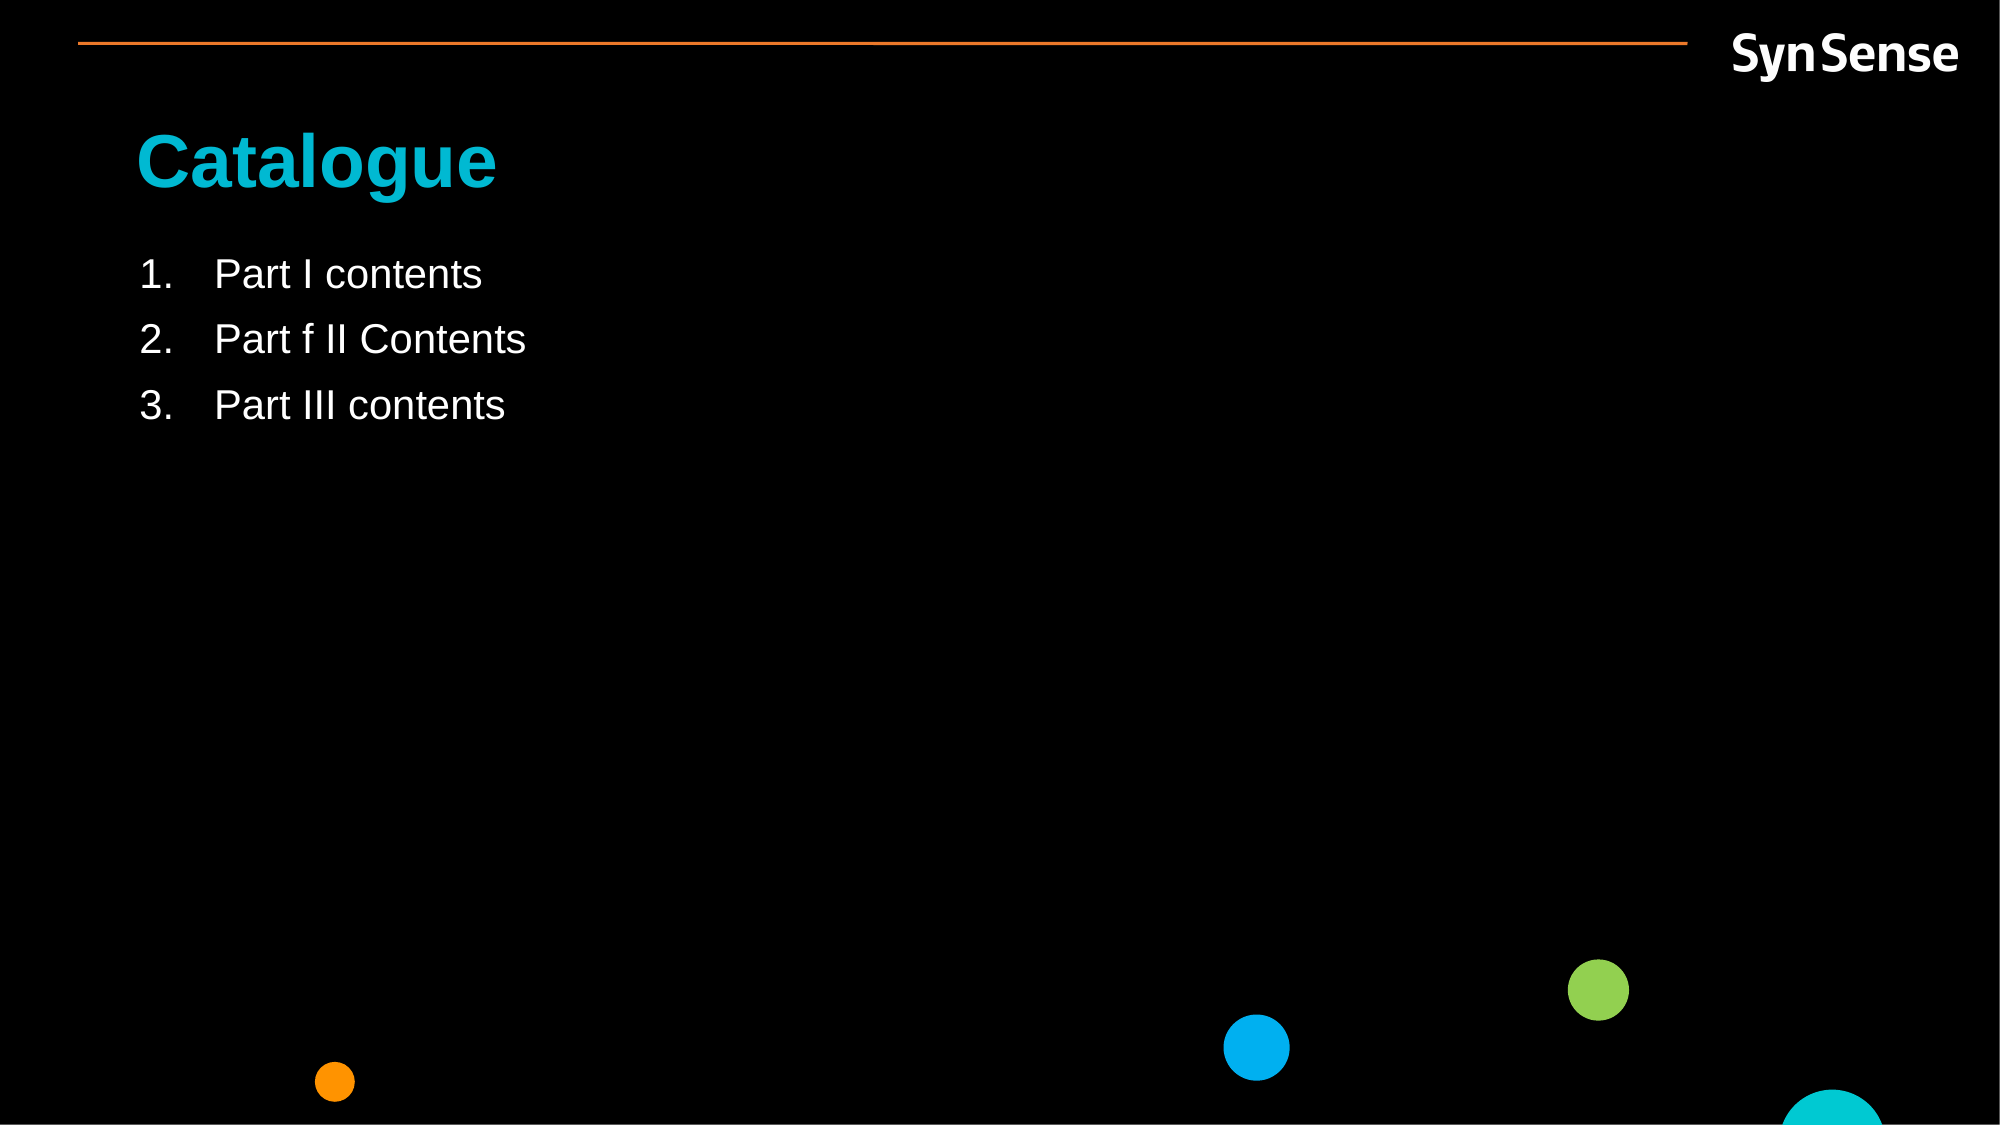

Catalogue
Part I contents
Part f II Contents
Part III contents